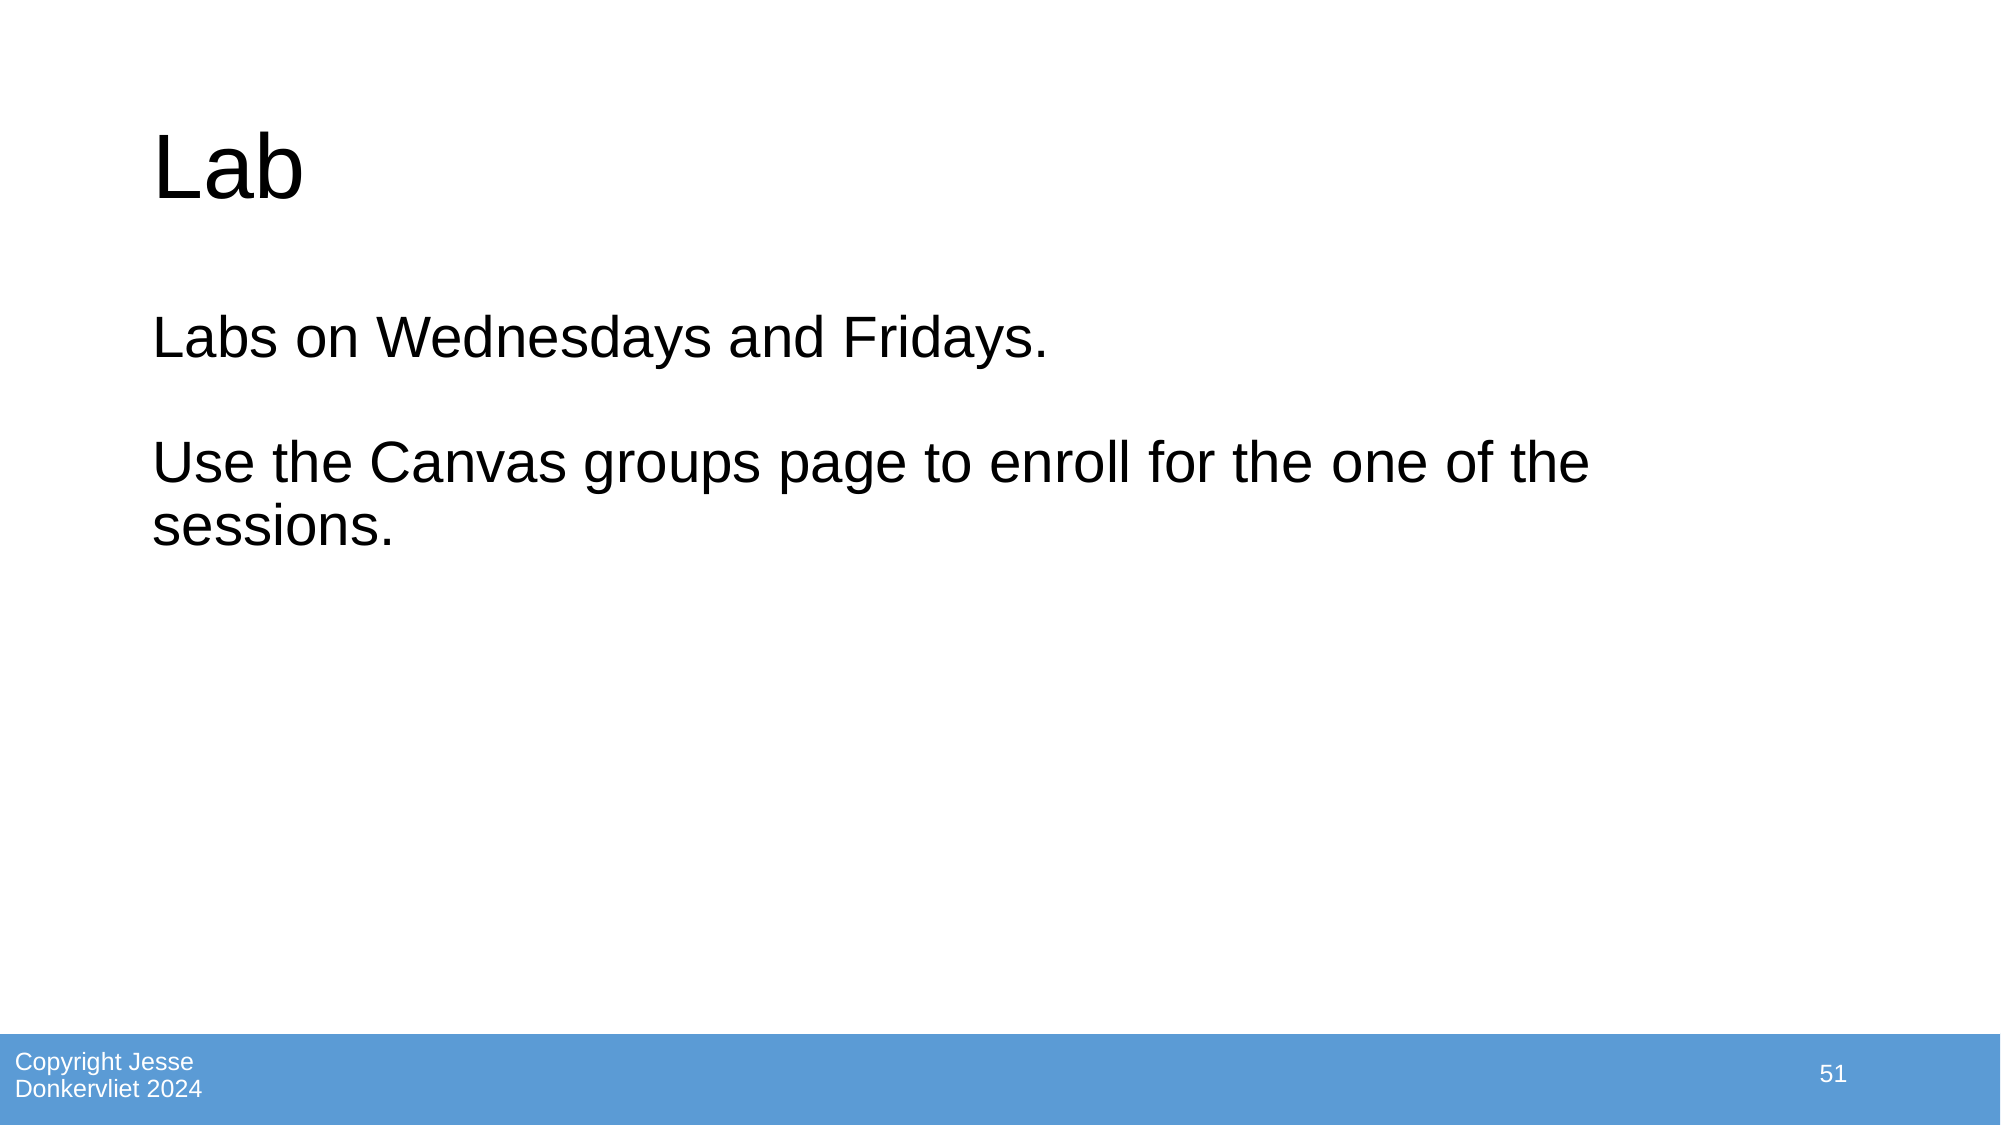

# Lab
Labs on Wednesdays and Fridays.

Use the Canvas groups page to enroll for the one of the sessions.

51